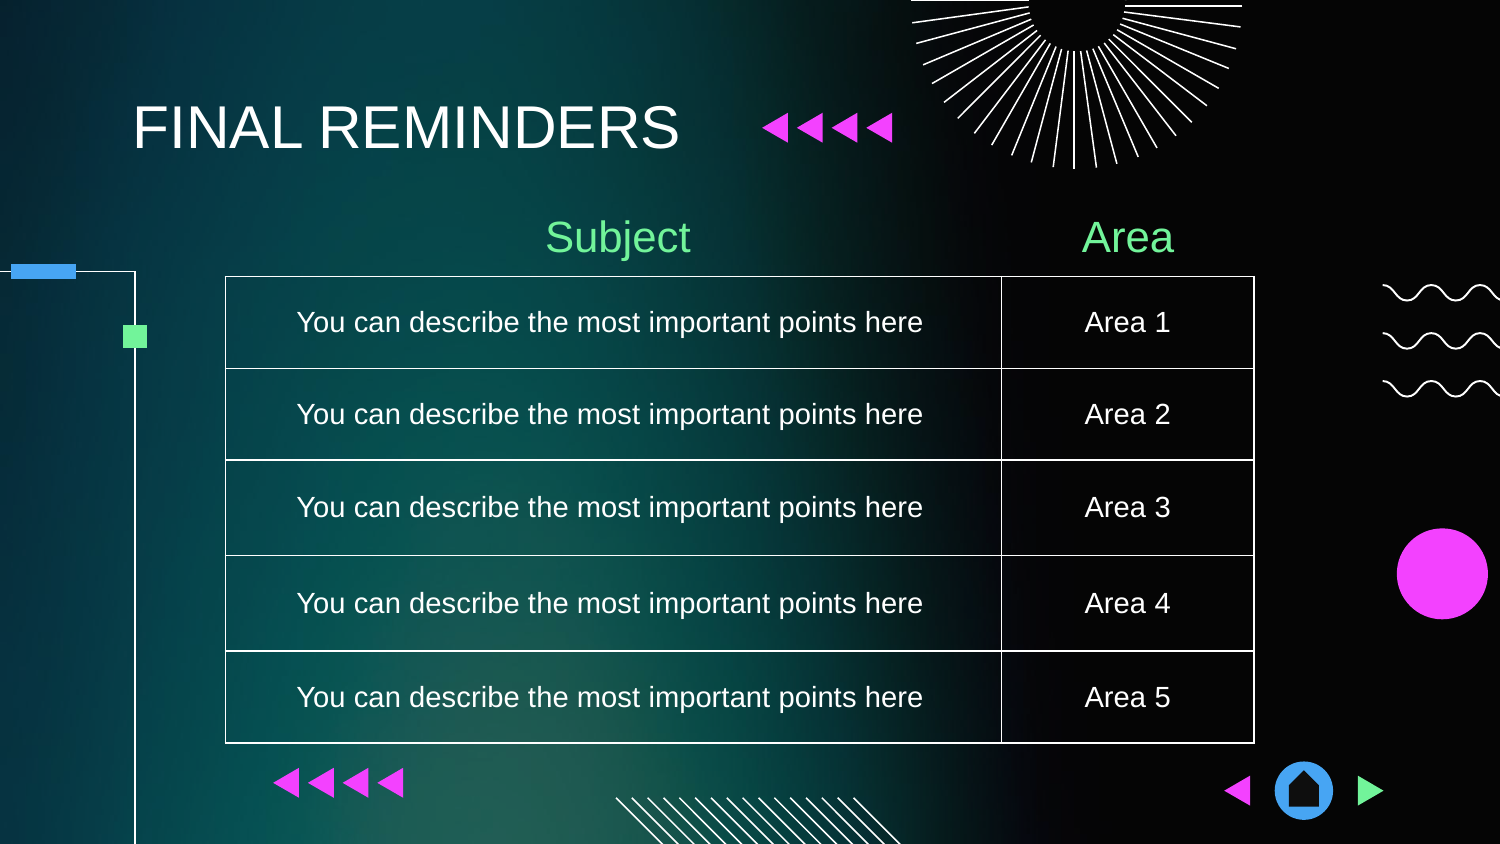

# FINAL REMINDERS

Subject
Area
| You can describe the most important points here | Area 1 |
| --- | --- |
| You can describe the most important points here | Area 2 |
| You can describe the most important points here | Area 3 |
| You can describe the most important points here | Area 4 |
| You can describe the most important points here | Area 5 |